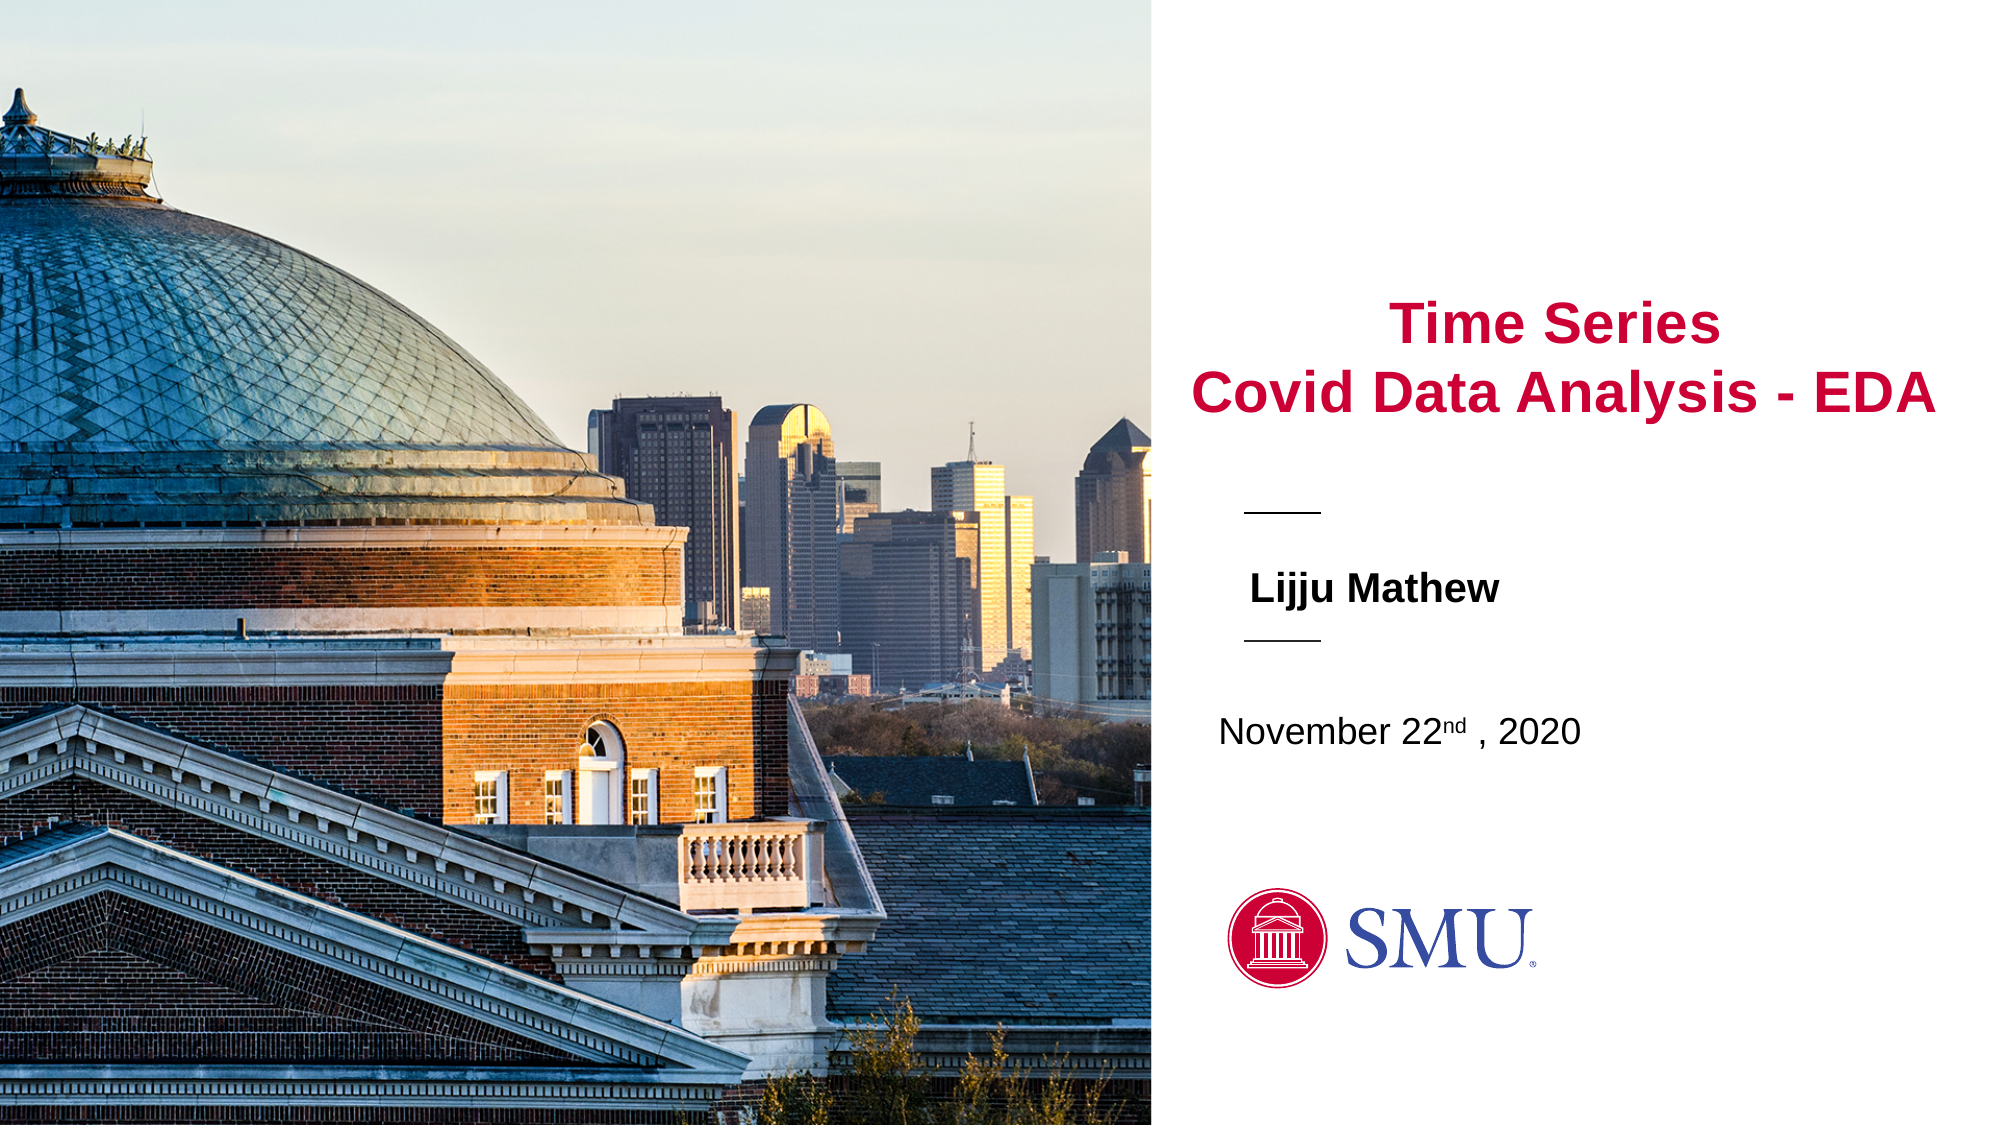

# Time Series Covid Data Analysis - EDA
Lijju Mathew
November 22nd , 2020